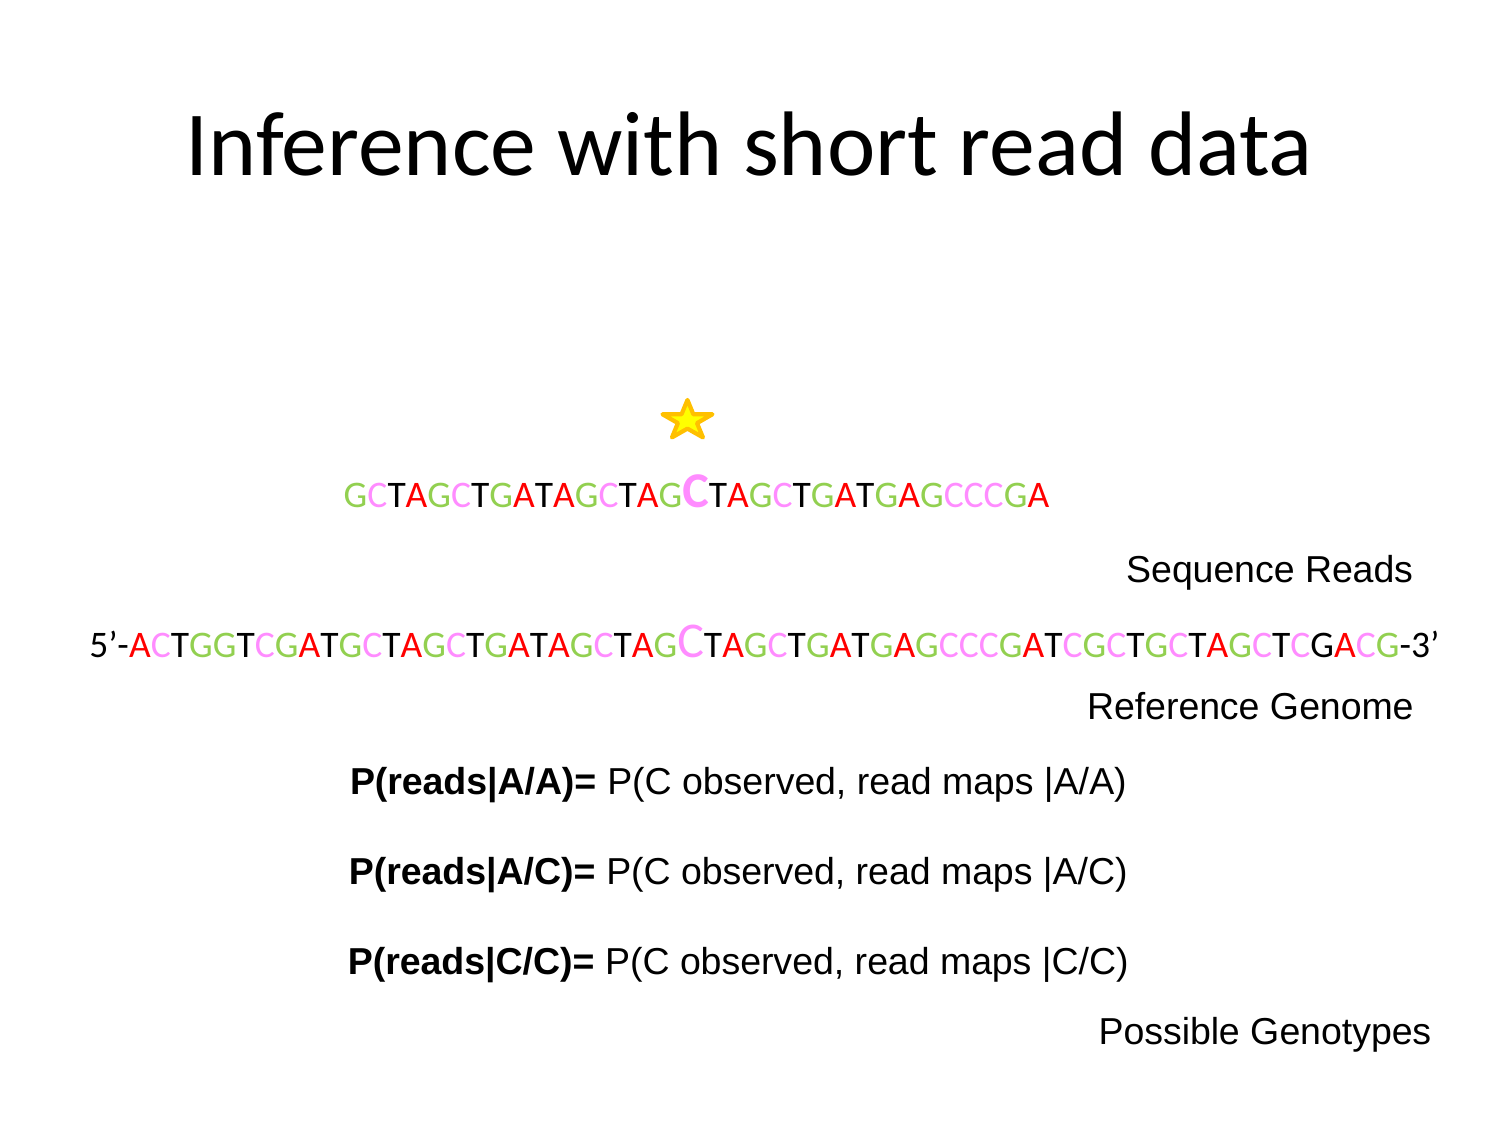

# Inference with short read data

GCTAGCTGATAGCTAGCTAGCTGATGAGCCCGA
Sequence Reads
5’-ACTGGTCGATGCTAGCTGATAGCTAGCTAGCTGATGAGCCCGATCGCTGCTAGCTCGACG-3’
Reference Genome
P(reads|A/A)= P(C observed, read maps |A/A)

P(reads|A/C)= P(C observed, read maps |A/C)

P(reads|C/C)= P(C observed, read maps |C/C)
Possible Genotypes